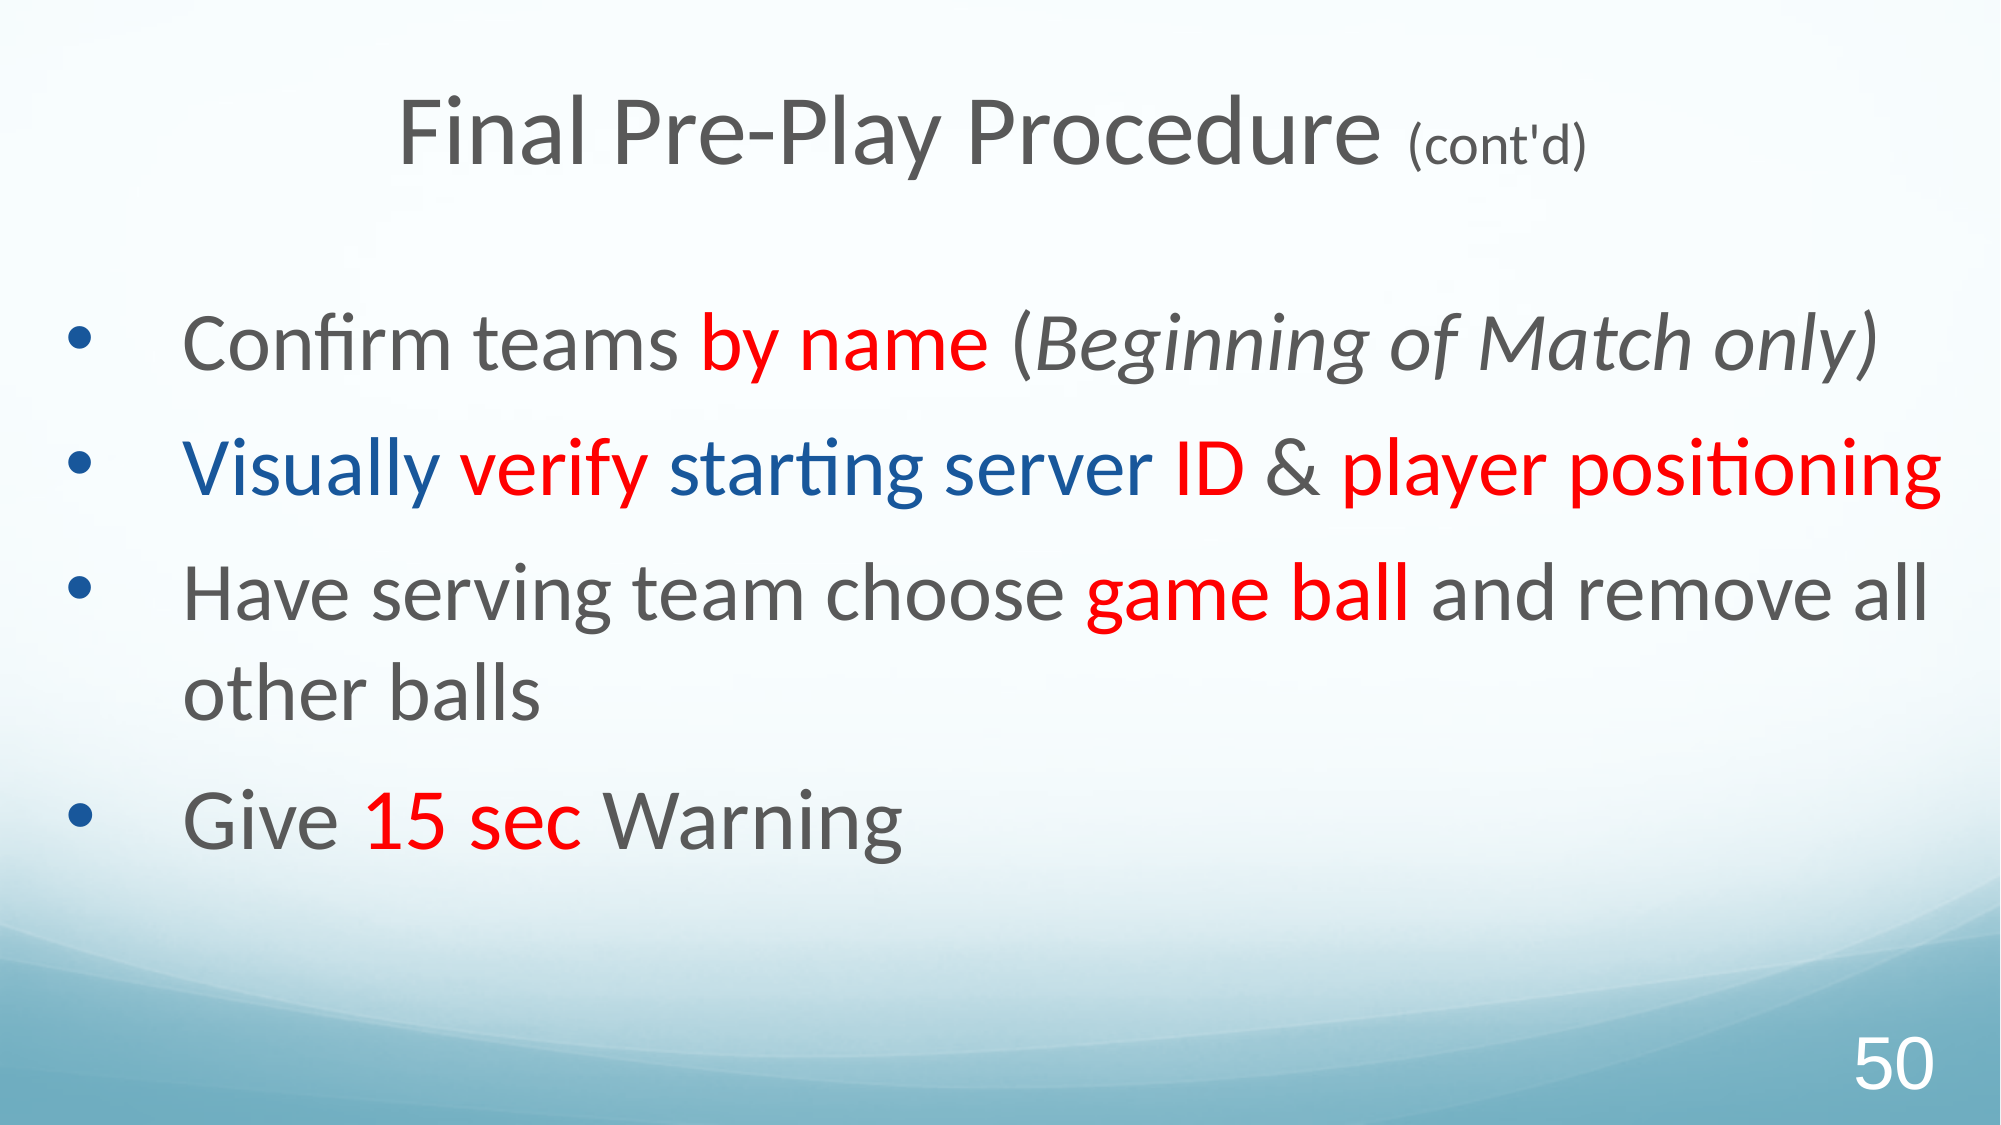

Final Pre-Play Procedure (cont'd)
Confirm teams by name (Beginning of Match only)
Visually verify starting server ID & player positioning
Have serving team choose game ball and remove all other balls
Give 15 sec Warning
50